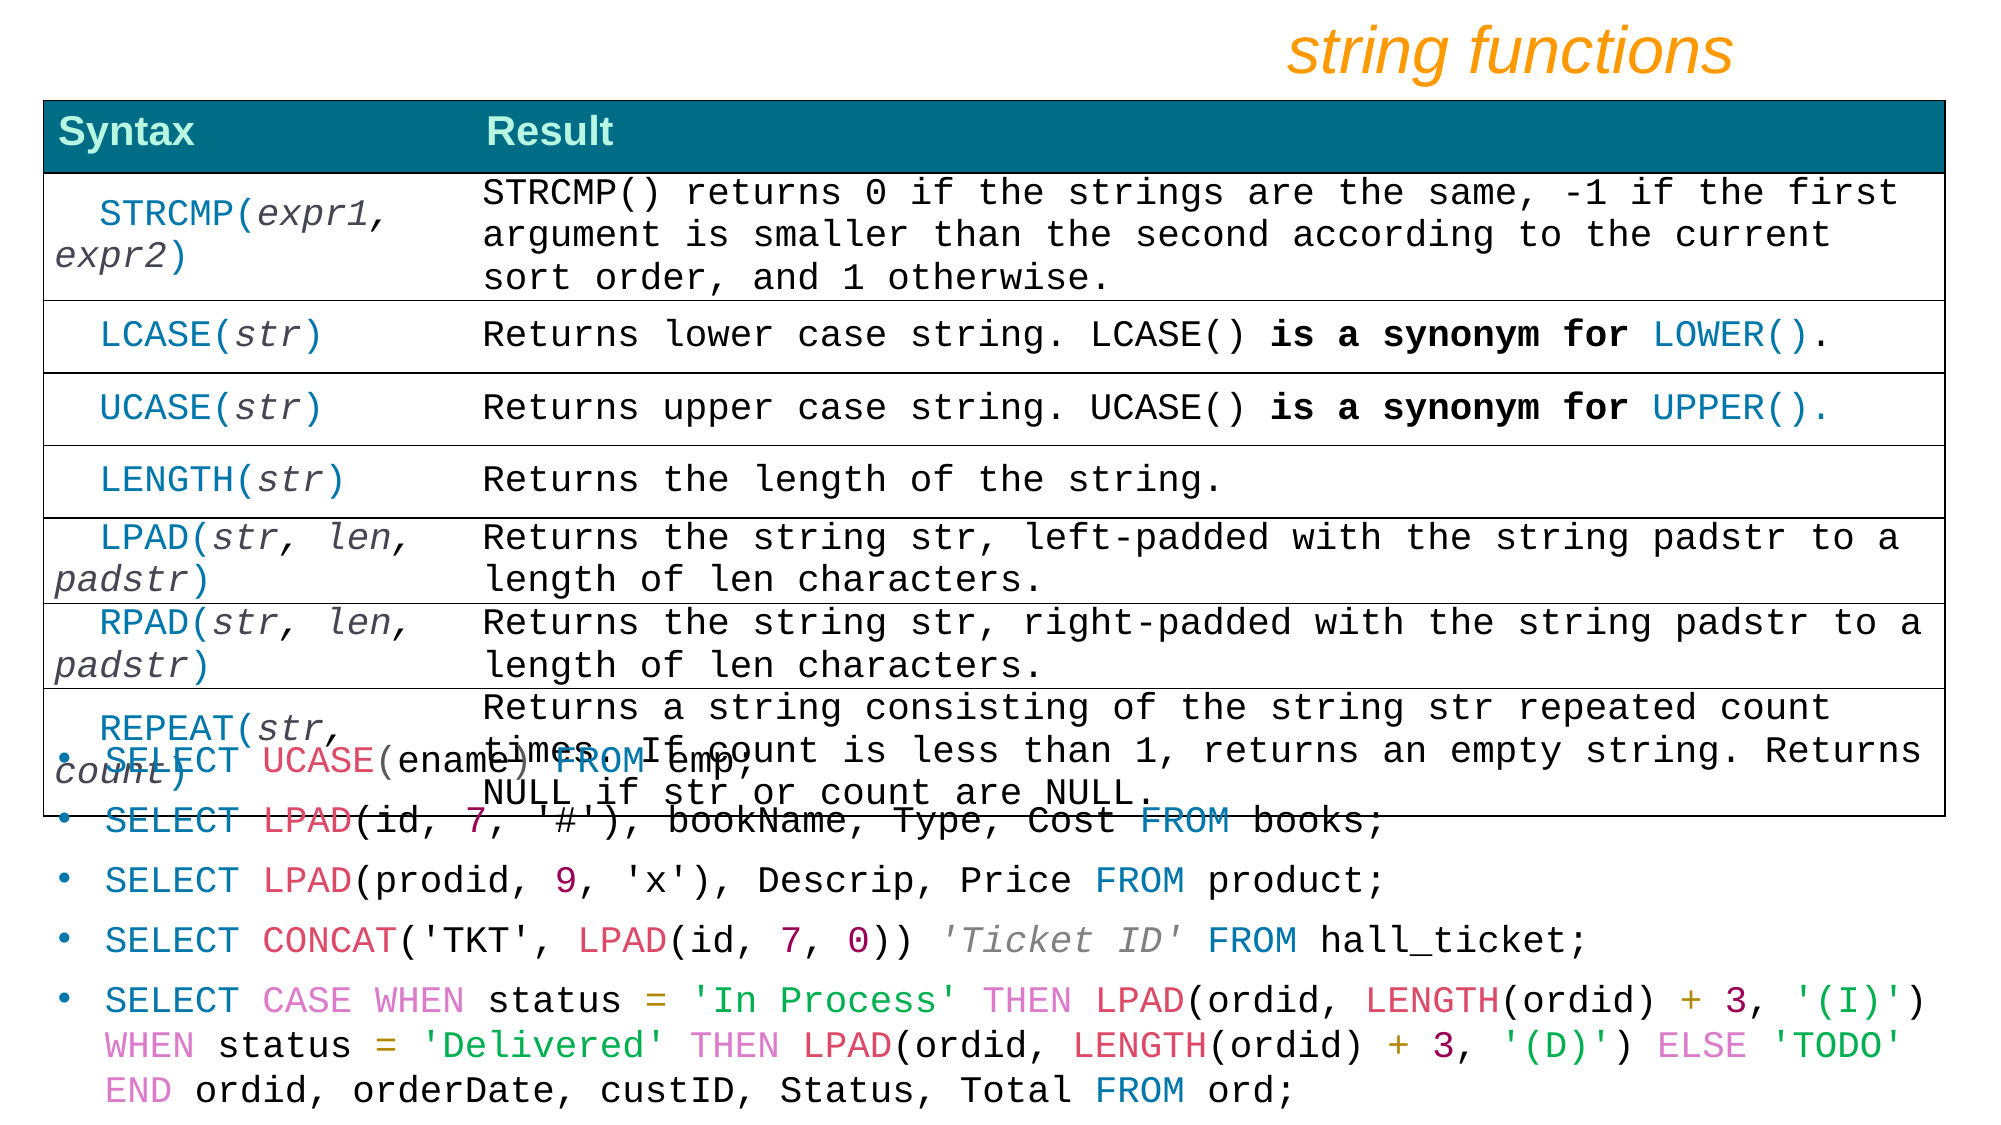

string functions
| Syntax | Result |
| --- | --- |
| STRCMP(expr1, expr2) | STRCMP() returns 0 if the strings are the same, -1 if the first argument is smaller than the second according to the current sort order, and 1 otherwise. |
| LCASE(str) | Returns lower case string. LCASE() is a synonym for LOWER(). |
| UCASE(str) | Returns upper case string. UCASE() is a synonym for UPPER(). |
| LENGTH(str) | Returns the length of the string. |
| LPAD(str, len, padstr) | Returns the string str, left-padded with the string padstr to a length of len characters. |
| RPAD(str, len, padstr) | Returns the string str, right-padded with the string padstr to a length of len characters. |
| REPEAT(str, count) | Returns a string consisting of the string str repeated count times. If count is less than 1, returns an empty string. Returns NULL if str or count are NULL. |
SELECT UCASE(ename) FROM emp;

SELECT LPAD(id, 7, '#'), bookName, Type, Cost FROM books;

SELECT LPAD(prodid, 9, 'x'), Descrip, Price FROM product;

SELECT CONCAT('TKT', LPAD(id, 7, 0)) 'Ticket ID' FROM hall_ticket;

SELECT CASE WHEN status = 'In Process' THEN LPAD(ordid, LENGTH(ordid) + 3, '(I)') WHEN status = 'Delivered' THEN LPAD(ordid, LENGTH(ordid) + 3, '(D)') ELSE 'TODO' END ordid, orderDate, custID, Status, Total FROM ord;